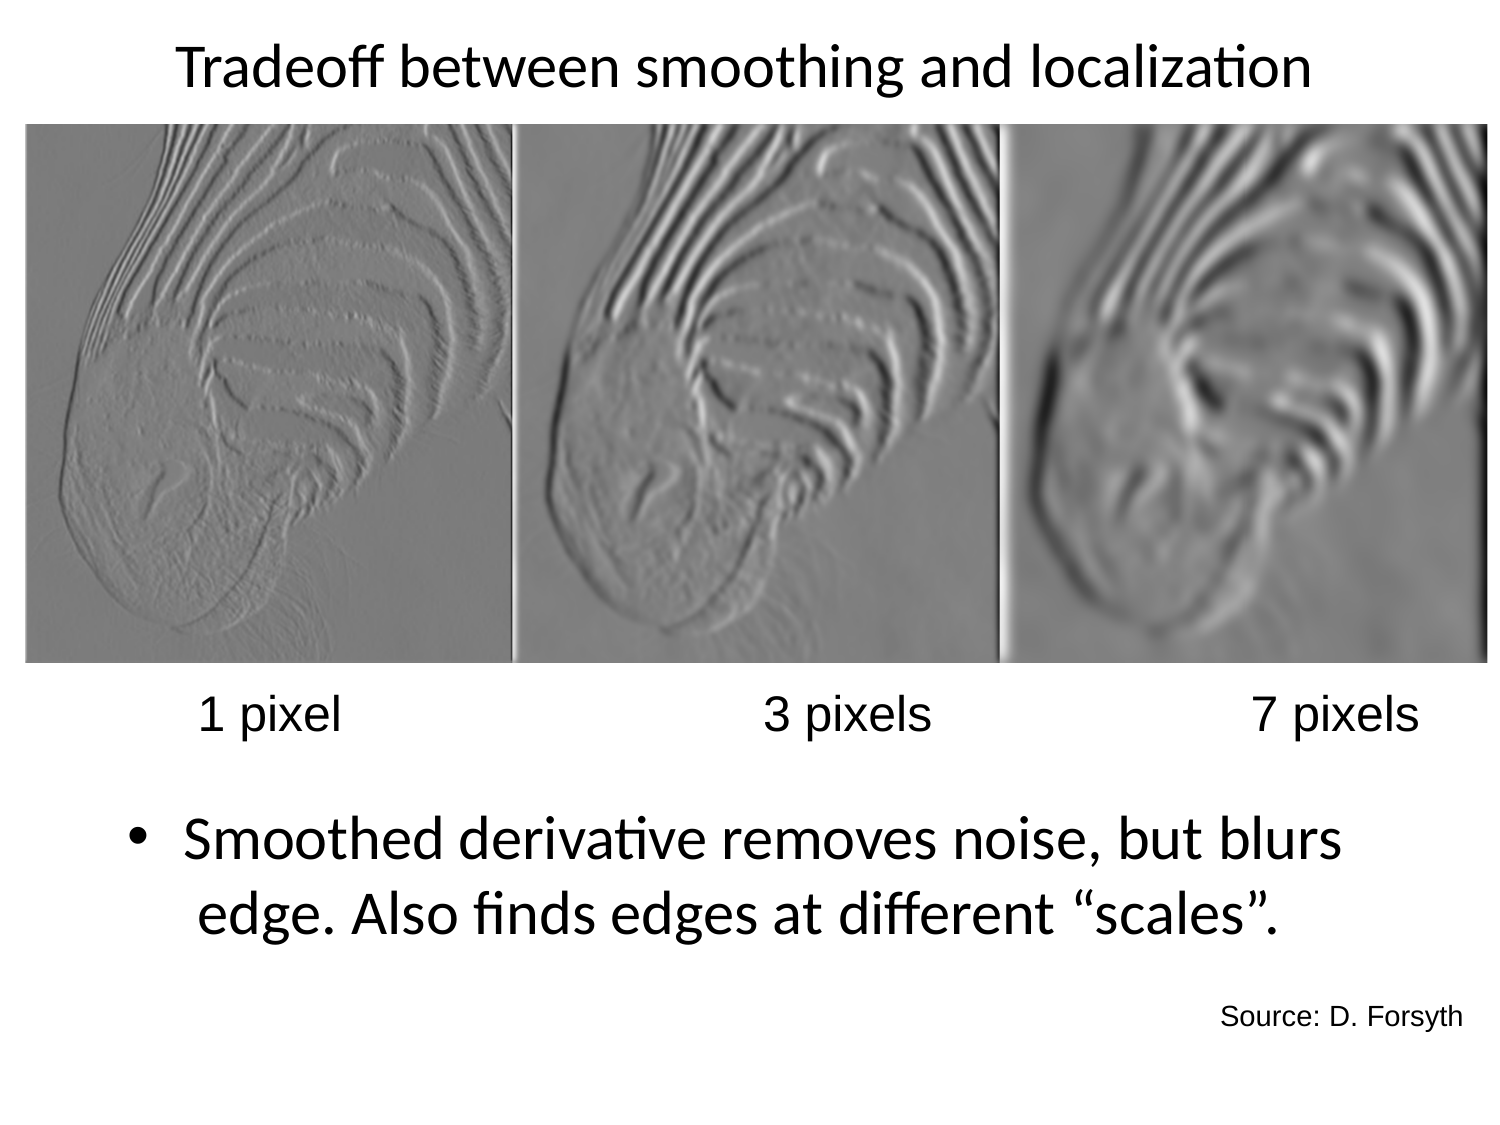

# Tradeoﬀ between smoothing and localization

1 pixel	3 pixels	7 pixels

Smoothed derivative removes noise, but blurs  edge. Also ﬁnds edges at diﬀerent “scales”.
Source: D. Forsyth
21
2-­‐Oct-­‐14
Lecture 5 -
Fei-Fei Li